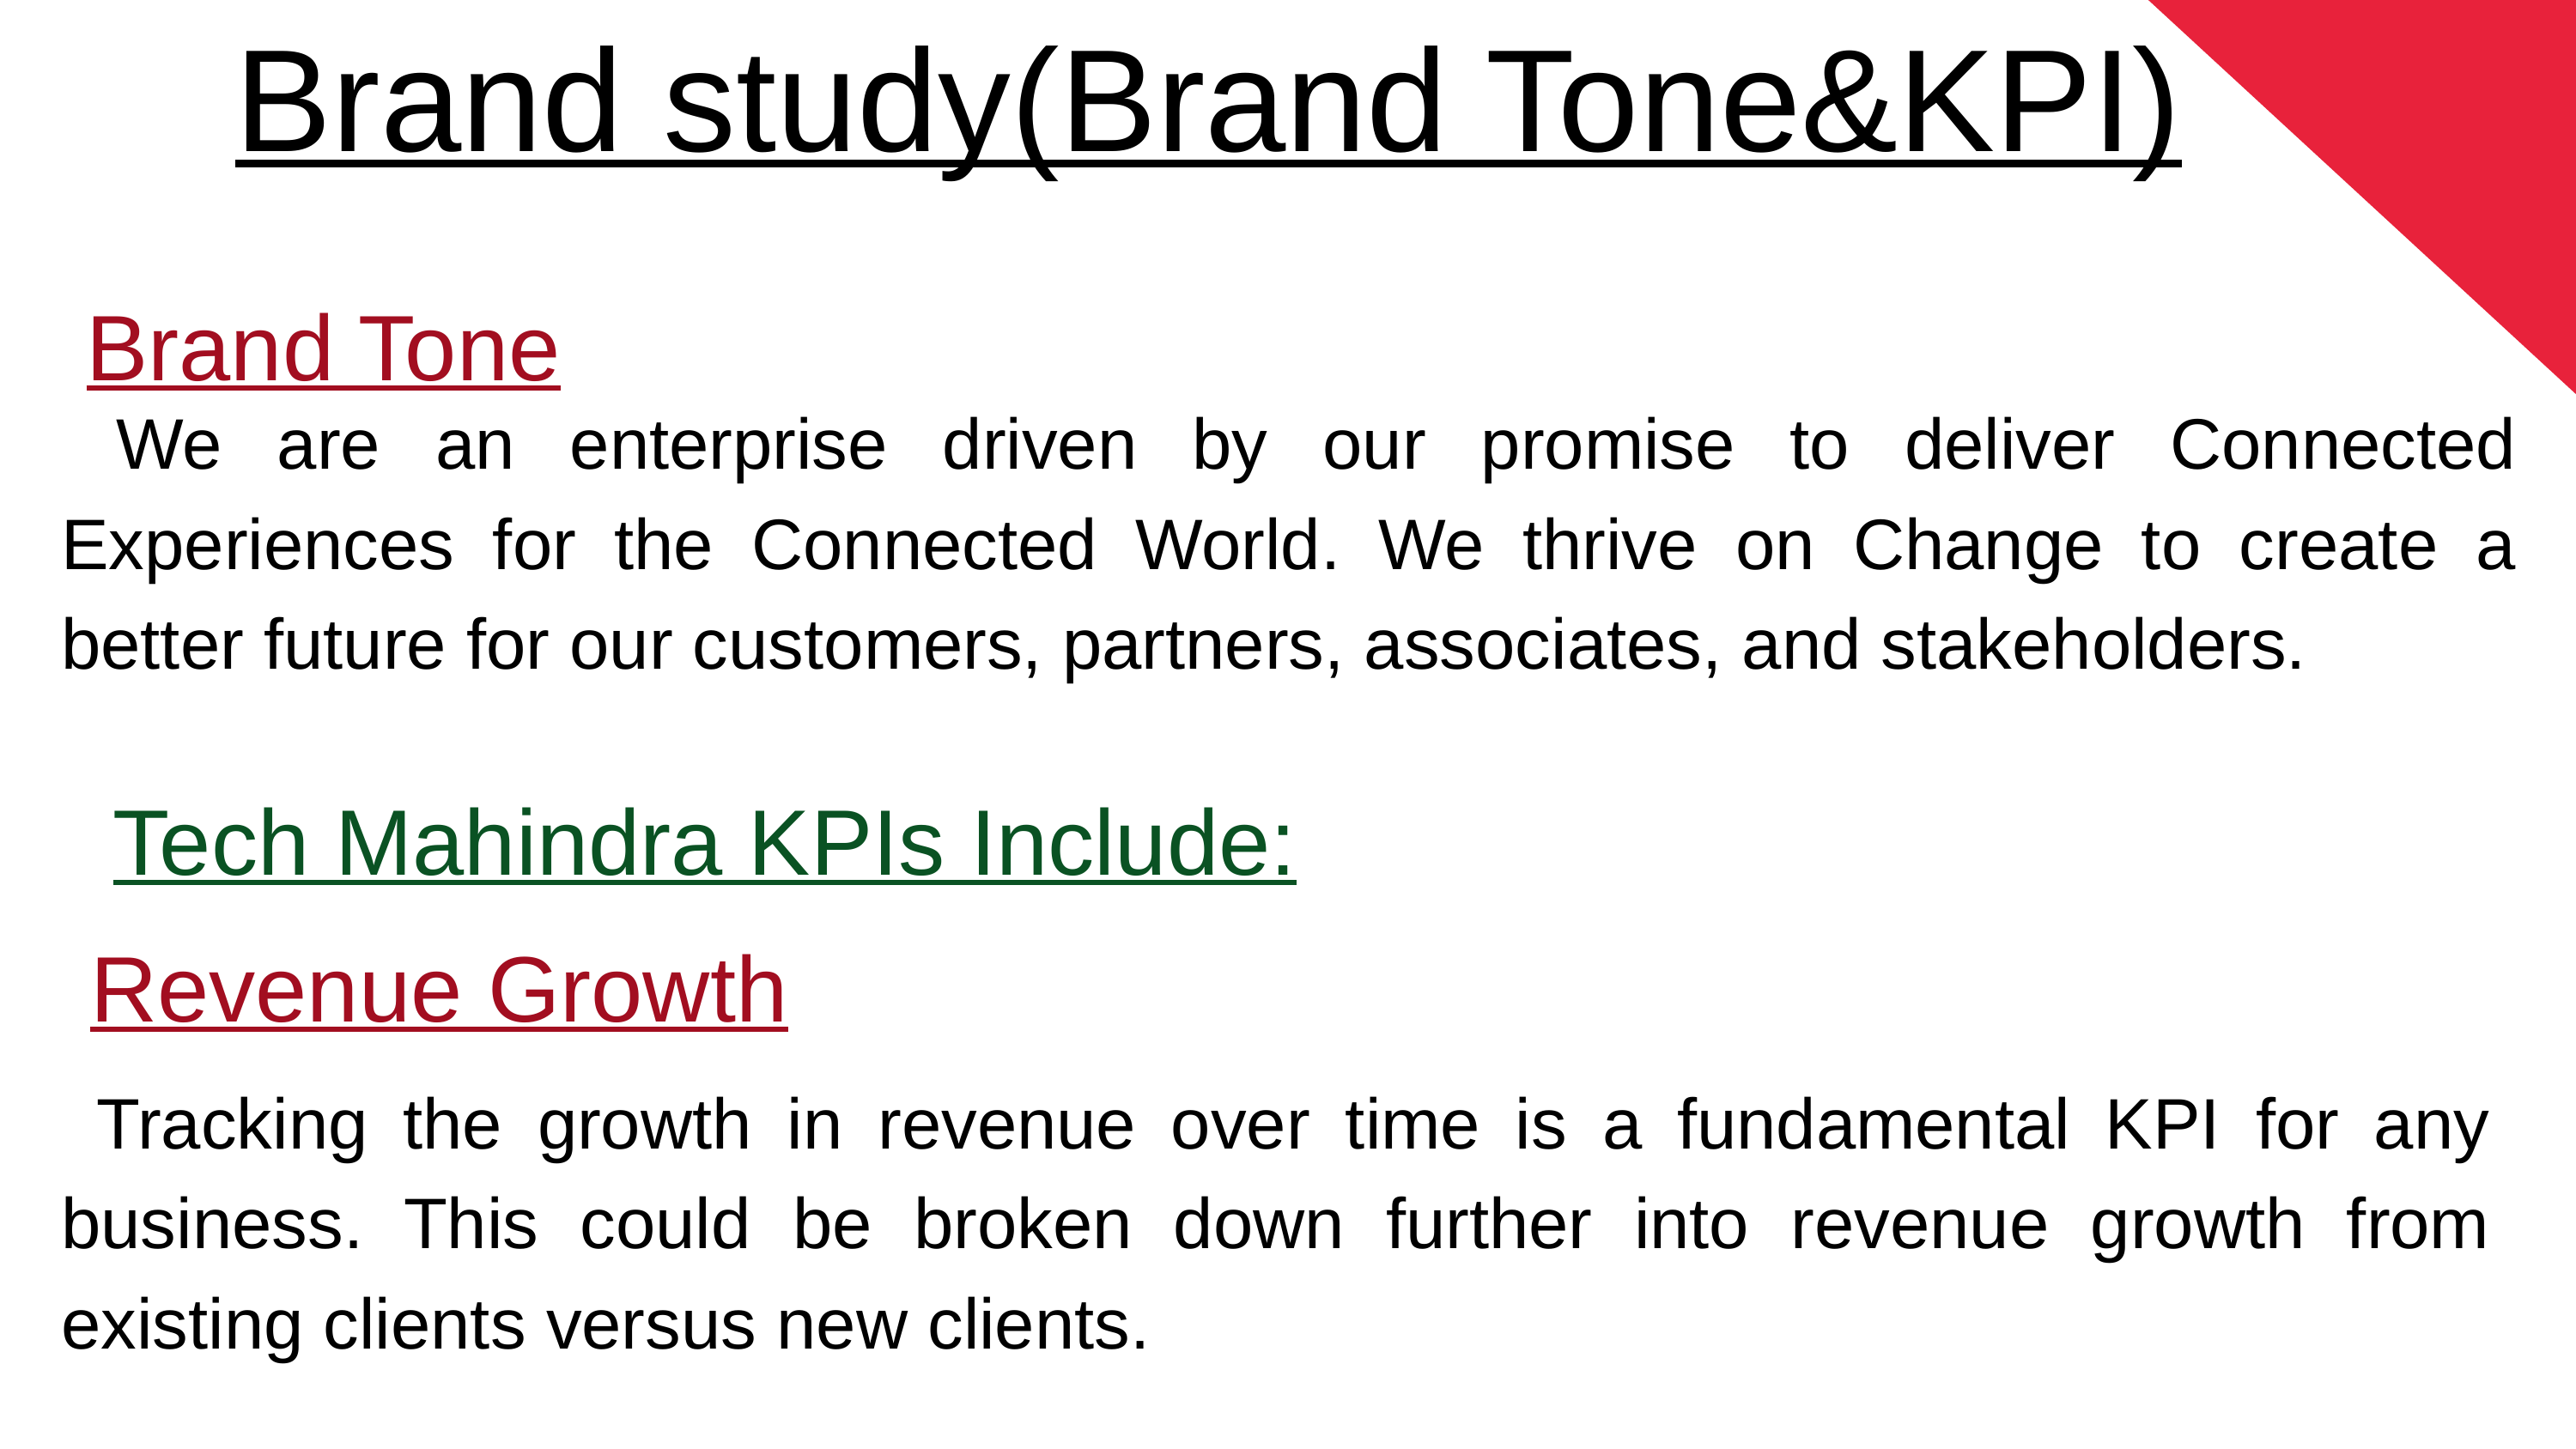

Brand study(Brand Tone&KPI)
Brand Tone
 We are an enterprise driven by our promise to deliver Connected Experiences for the Connected World. We thrive on Change to create a better future for our customers, partners, associates, and stakeholders.
Tech Mahindra KPIs Include:
Revenue Growth
 Tracking the growth in revenue over time is a fundamental KPI for any business. This could be broken down further into revenue growth from existing clients versus new clients.
Back to Agenda